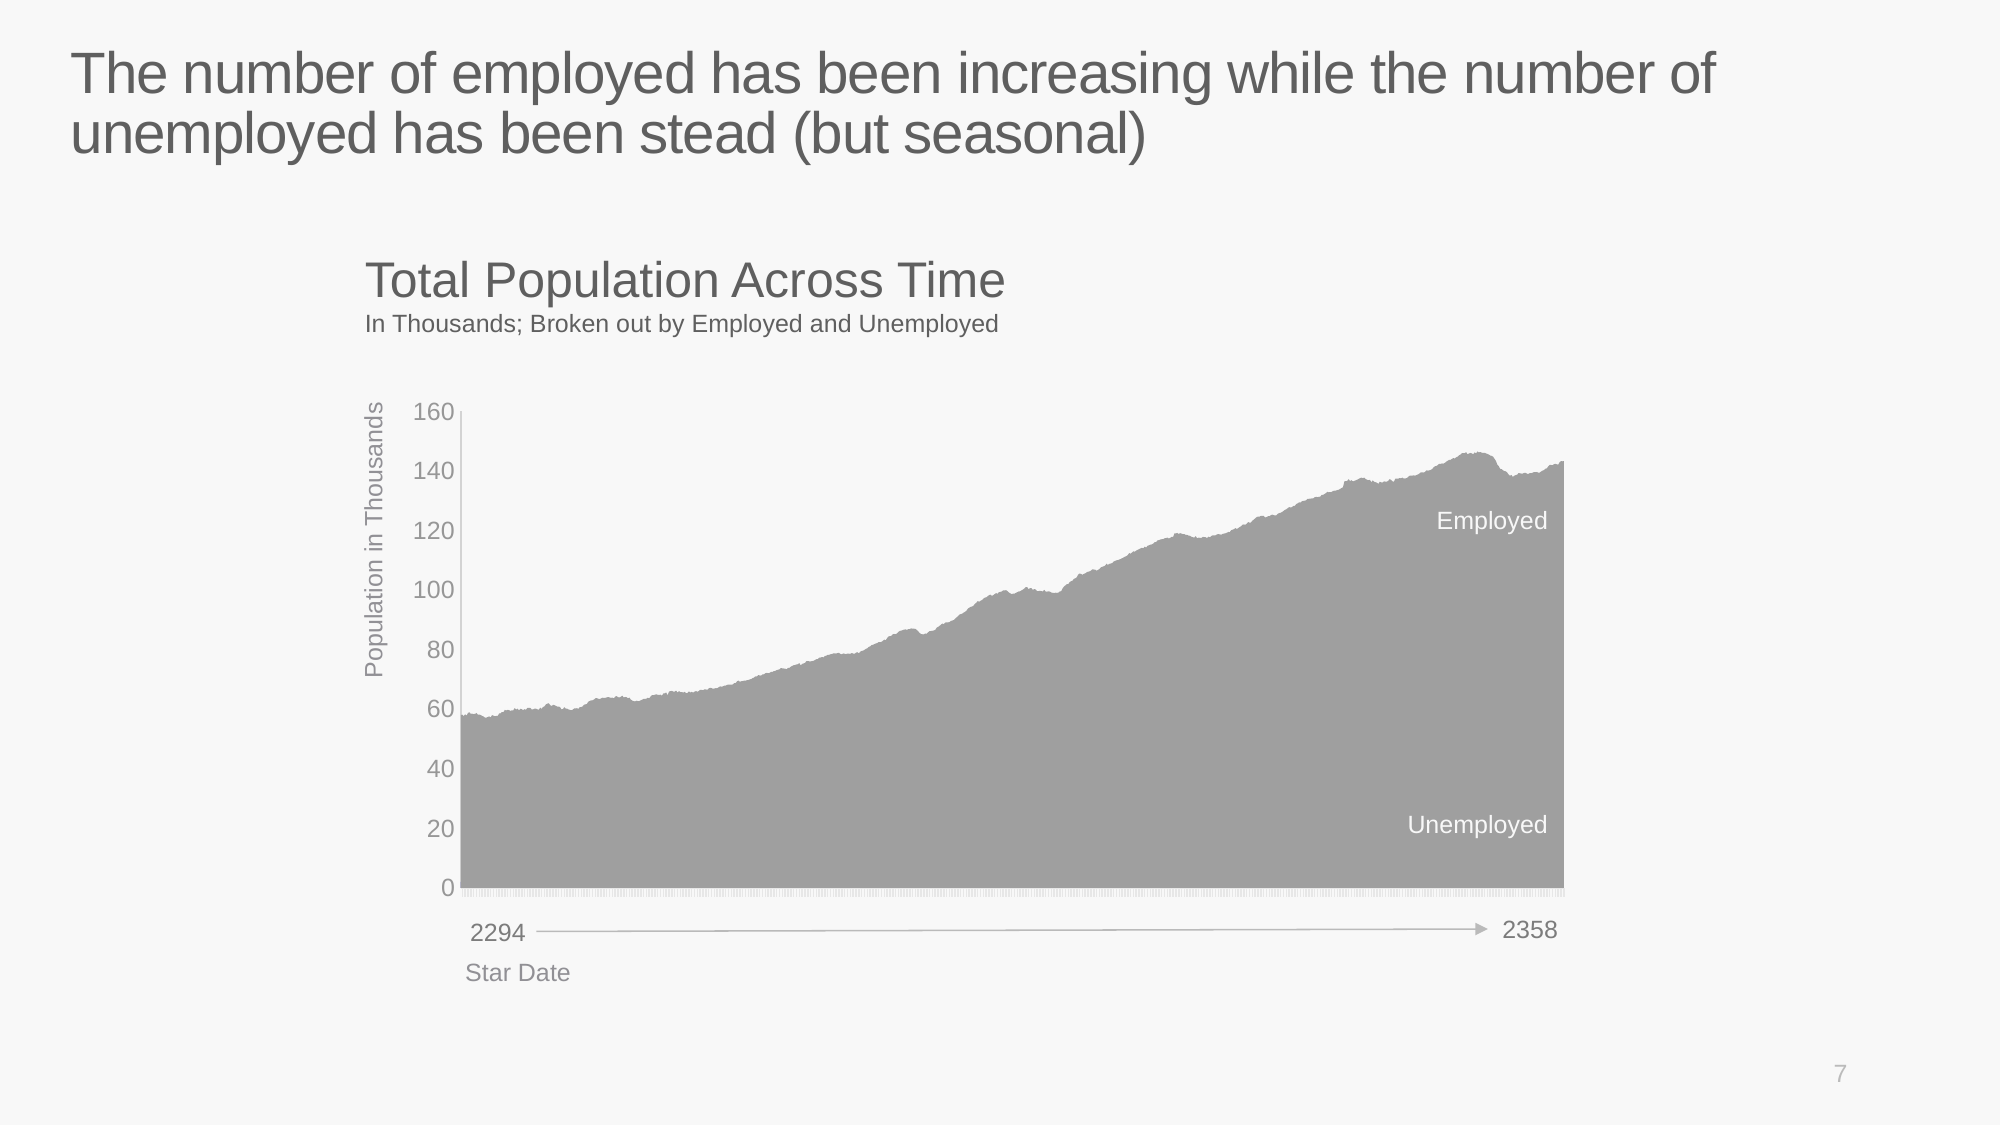

# The number of employed has been increasing while the number of unemployed has been stead (but seasonal)
Total Population Across Time
In Thousands; Broken out by Employed and Unemployed

### Chart

| Category | Employment | Unemployment |
|---|---|---|
| 2294.01 | 58.061 | 2.034 |
| 2294.02 | 58.196 | 2.596 |
| 2294.03 | 57.671 | 4.026 |
| 2294.04 | 58.291 | 2.305 |
| 2294.05 | 57.854 | 1.972 |
| 2294.06 | 58.743 | 1.839 |
| 2294.07 | 58.968 | 3.077 |
| 2294.08 | 58.456 | 3.157 |
| 2294.09 | 58.513 | 2.666 |
| 2294.10 | 58.387 | 2.796 |
| 2294.11 | 58.417 | 3.875 |
| 2294.12 | 58.74 | 4.068 |
| 2295.01 | 58.175 | 3.615 |
| 2295.02 | 58.208 | 4.671 |
| 2295.03 | 58.043 | 4.081 |
| 2295.04 | 57.747 | 4.074 |
| 2295.05 | 57.552 | 4.029 |
| 2295.06 | 57.172 | 3.572 |
| 2295.07 | 57.19 | 2.988 |
| 2295.08 | 57.397 | 2.968 |
| 2295.09 | 57.584 | 2.878 |
| 2295.10 | 57.269 | 2.718 |
| 2295.11 | 58.009 | 3.201 |
| 2295.12 | 57.845 | 4.986 |
| 2296.01 | 57.635 | 5.019 |
| 2296.02 | 57.751 | 4.326 |
| 2296.03 | 57.728 | 4.644 |
| 2296.04 | 58.583 | 7.501 |
| 2296.05 | 58.649 | 7.534 |
| 2296.06 | 59.052 | 7.28 |
| 2296.07 | 59.001 | 6.489 |
| 2296.08 | 59.797 | 6.109 |
| 2296.09 | 59.575 | 6.683 |
| 2296.10 | 59.803 | 8.071 |
| 2296.11 | 59.697 | 9.397 |
| 2296.12 | 59.429 | 11.534 |
| 2297.01 | 59.636 | 9.008 |
| 2297.02 | 59.661 | 8.423 |
| 2297.03 | 60.401 | 7.795 |
| 2297.04 | 59.889 | 7.892 |
| 2297.05 | 60.188 | 6.953 |
| 2297.06 | 59.62 | 6.682 |
| 2297.07 | 60.156 | 6.752 |
| 2297.08 | 59.994 | 8.015 |
| 2297.09 | 59.713 | 9.283 |
| 2297.10 | 60.01 | 9.325 |
| 2297.11 | 59.836 | 8.63 |
| 2297.12 | 60.497 | 7.375 |
| 2298.01 | 60.46 | 7.491 |
| 2298.02 | 60.462 | 7.158 |
| 2298.03 | 59.908 | 6.368 |
| 2298.04 | 59.909 | 5.976 |
| 2298.05 | 60.195 | 5.708 |
| 2298.06 | 60.219 | 6.023 |
| 2298.07 | 59.971 | 8.182 |
| 2298.08 | 59.79 | 8.52 |
| 2298.09 | 60.521 | 8.37 |
| 2298.10 | 60.132 | 7.784 |
| 2298.11 | 60.748 | 7.064 |
| 2298.12 | 60.954 | 7.116 |
| 2299.01 | 61.6 | 7.685 |
| 2299.02 | 61.884 | 12.079 |
| 2299.03 | 62.01 | 15.016 |
| 2299.04 | 61.444 | 13.992 |
| 2299.05 | 61.019 | 12.748 |
| 2299.06 | 61.456 | 2.328 |
| 2299.07 | 61.397 | 2.849 |
| 2299.08 | 61.151 | 3.936 |
| 2299.09 | 60.906 | 2.117 |
| 2299.10 | 60.893 | 1.957 |
| 2299.11 | 60.738 | 1.636 |
| 2299.12 | 59.977 | 3.331 |
| 2300.01 | 60.024 | 2.969 |
| 2300.02 | 60.663 | 2.606 |
| 2300.03 | 60.186 | 2.622 |
| 2300.04 | 60.185 | 4.303 |
| 2300.05 | 59.908 | 3.965 |
| 2300.06 | 59.792 | 3.329 |
| 2300.07 | 59.643 | 4.832 |
| 2300.08 | 59.853 | 3.871 |
| 2300.09 | 60.282 | 4.238 |
| 2300.10 | 60.27 | 3.932 |
| 2300.11 | 60.357 | 3.73 |
| 2300.12 | 60.116 | 2.82 |
| 2301.01 | 60.753 | 2.915 |
| 2301.02 | 60.727 | 3.001 |
| 2301.03 | 60.964 | 2.692 |
| 2301.04 | 61.515 | 3.453 |
| 2301.05 | 61.634 | 4.903 |
| 2301.06 | 61.781 | 4.928 |
| 2301.07 | 62.513 | 4.452 |
| 2301.08 | 62.797 | 4.731 |
| 2301.09 | 62.95 | 7.52 |
| 2301.10 | 62.991 | 7.326 |
| 2301.11 | 63.257 | 7.443 |
| 2301.12 | 63.684 | 6.318 |
| 2302.01 | 63.753 | 6.173 |
| 2302.02 | 63.518 | 6.702 |
| 2302.03 | 63.411 | 8.051 |
| 2302.04 | 63.614 | 9.705 |
| 2302.05 | 63.861 | 11.545 |
| 2302.06 | 63.82 | 8.791 |
| 2302.07 | 63.8 | 8.321 |
| 2302.08 | 63.972 | 8.402 |
| 2302.09 | 64.079 | 7.865 |
| 2302.10 | 63.975 | 6.929 |
| 2302.11 | 63.796 | 6.359 |
| 2302.12 | 63.91 | 6.651 |
| 2303.01 | 63.632 | 8.265 |
| 2303.02 | 64.257 | 9.454 |
| 2303.03 | 64.404 | 9.183 |
| 2303.04 | 64.047 | 8.583 |
| 2303.05 | 63.985 | 7.187 |
| 2303.06 | 64.196 | 7.313 |
| 2303.07 | 64.54 | 7.102 |
| 2303.08 | 63.959 | 6.306 |
| 2303.09 | 64.121 | 6.111 |
| 2303.10 | 64.046 | 5.858 |
| 2303.11 | 63.669 | 6.089 |
| 2303.12 | 63.922 | 8.215 |
| 2304.01 | 63.22 | 8.618 |
| 2304.02 | 62.898 | 8.167 |
| 2304.03 | 62.731 | 7.98 |
| 2304.04 | 62.631 | 7.184 |
| 2304.05 | 62.874 | 6.927 |
| 2304.06 | 62.73 | 7.497 |
| 2304.07 | 62.745 | 12.881 |
| 2304.08 | 63.012 | 15.078 |
| 2304.09 | 63.181 | 13.798 |
| 2304.10 | 63.475 | 12.806 |
| 2304.11 | 63.47 | 2.399 |
| 2304.12 | 63.549 | 3.03 |
| 2305.01 | 63.868 | 3.876 |
| 2305.02 | 63.684 | 2.125 |
| 2305.03 | 64.267 | 1.813 |
| 2305.04 | 64.768 | 1.647 |
| 2305.05 | 64.699 | 3.607 |
| 2305.06 | 64.849 | 2.918 |
| 2305.07 | 65.011 | 2.764 |
| 2305.08 | 64.844 | 2.509 |
| 2305.09 | 64.77 | 4.492 |
| 2305.10 | 64.911 | 3.801 |
| 2305.11 | 64.53 | 3.726 |
| 2305.12 | 65.341 | 4.853 |
| 2306.01 | 65.347 | 3.921 |
| 2306.02 | 65.62 | 4.072 |
| 2306.03 | 64.673 | 3.95 |
| 2306.04 | 65.959 | 3.51 |
| 2306.05 | 66.057 | 2.887 |
| 2306.06 | 66.168 | 2.889 |
| 2306.07 | 65.909 | 2.877 |
| 2306.08 | 65.895 | 2.712 |
| 2306.09 | 66.267 | 3.635 |
| 2306.10 | 65.632 | 4.987 |
| 2306.11 | 66.109 | 5.038 |
| 2306.12 | 65.778 | 4.394 |
| 2307.01 | 65.776 | 4.634 |
| 2307.02 | 65.588 | 7.978 |
| 2307.03 | 65.85 | 7.23 |
| 2307.04 | 65.374 | 7.307 |
| 2307.05 | 65.449 | 6.337 |
| 2307.06 | 65.993 | 6.109 |
| 2307.07 | 65.608 | 6.729 |
| 2307.08 | 65.852 | 7.982 |
| 2307.09 | 65.541 | 9.895 |
| 2307.10 | 65.919 | 11.408 |
| 2307.11 | 66.081 | 8.746 |
| 2307.12 | 65.9 | 8.339 |
| 2308.01 | 66.108 | 8.383 |
| 2308.02 | 66.538 | 7.862 |
| 2308.03 | 66.493 | 6.876 |
| 2308.04 | 66.372 | 6.205 |
| 2308.05 | 66.688 | 6.598 |
| 2308.06 | 66.67 | 8.586 |
| 2308.07 | 66.483 | 9.46 |
| 2308.08 | 66.968 | 9.056 |
| 2308.09 | 67.192 | 8.47 |
| 2308.10 | 67.114 | 7.153 |
| 2308.11 | 66.847 | 7.318 |
| 2308.12 | 66.947 | 7.0 |
| 2309.01 | 67.072 | 6.422 |
| 2309.02 | 67.024 | 5.783 |
| 2309.03 | 67.351 | 5.733 |
| 2309.04 | 67.642 | 6.141 |
| 2309.05 | 67.615 | 8.304 |
| 2309.06 | 67.649 | 8.588 |
| 2309.07 | 67.905 | 8.491 |
| 2309.08 | 67.908 | 7.737 |
| 2309.09 | 68.174 | 7.072 |
| 2309.10 | 68.294 | 6.731 |
| 2309.11 | 68.267 | 7.822 |
| 2309.12 | 68.213 | 13.421 |
| 2310.01 | 68.327 | 15.192 |
| 2310.02 | 68.751 | 13.716 |
| 2310.03 | 68.763 | 12.686 |
| 2310.04 | 69.356 | 2.386 |
| 2310.05 | 69.631 | 3.26 |
| 2310.06 | 69.218 | 3.575 |
| 2310.07 | 69.399 | 1.919 |
| 2310.08 | 69.463 | 1.811 |
| 2310.09 | 69.578 | 1.723 |
| 2310.10 | 69.582 | 3.749 |
| 2310.11 | 69.735 | 3.049 |
| 2310.12 | 69.814 | 2.65 |
| 2311.01 | 69.997 | 2.6 |
| 2311.02 | 70.127 | 5.016 |
| 2311.03 | 70.439 | 3.571 |
| 2311.04 | 70.633 | 3.62 |
| 2311.05 | 71.034 | 4.893 |
| 2311.06 | 71.025 | 3.906 |
| 2311.07 | 71.46 | 4.055 |
| 2311.08 | 71.362 | 3.918 |
| 2311.09 | 71.286 | 3.595 |
| 2311.10 | 71.695 | 2.828 |
| 2311.11 | 71.724 | 2.895 |
| 2311.12 | 72.062 | 2.709 |
| 2312.01 | 72.198 | 2.758 |
| 2312.02 | 72.134 | 3.797 |
| 2312.03 | 72.188 | 4.959 |
| 2312.04 | 72.51 | 4.959 |
| 2312.05 | 72.497 | 4.459 |
| 2312.06 | 72.775 | 4.618 |
| 2312.07 | 72.86 | 8.21 |
| 2312.08 | 73.146 | 7.33 |
| 2312.09 | 73.258 | 7.059 |
| 2312.10 | 73.401 | 6.18 |
| 2312.11 | 73.84 | 6.069 |
| 2312.12 | 73.729 | 7.358 |
| 2313.01 | 73.671 | 7.869 |
| 2313.02 | 73.606 | 10.244 |
| 2313.03 | 73.439 | 11.268 |
| 2313.04 | 73.882 | 8.762 |
| 2313.05 | 73.844 | 8.395 |
| 2313.06 | 74.278 | 8.364 |
| 2313.07 | 74.52 | 7.542 |
| 2313.08 | 74.767 | 6.601 |
| 2313.09 | 74.854 | 6.468 |
| 2313.10 | 75.051 | 6.797 |
| 2313.11 | 75.125 | 8.439 |
| 2313.12 | 75.473 | 9.415 |
| 2314.01 | 74.7 | 9.11 |
| 2314.02 | 75.229 | 8.331 |
| 2314.03 | 75.379 | 7.645 |
| 2314.04 | 75.561 | 7.415 |
| 2314.05 | 76.107 | 6.873 |
| 2314.06 | 76.182 | 5.941 |
| 2314.07 | 76.087 | 6.004 |
| 2314.08 | 76.043 | 5.481 |
| 2314.09 | 76.172 | 6.271 |
| 2314.10 | 76.224 | 8.599 |
| 2314.11 | 76.494 | 8.842 |
| 2314.12 | 76.778 | 8.17 |
| 2315.01 | 76.805 | 7.672 |
| 2315.02 | 77.327 | 7.12 |
| 2315.03 | 77.367 | 6.85 |
| 2315.04 | 77.523 | 7.637 |
| 2315.05 | 77.412 | 13.826 |
| 2315.06 | 77.88 | 15.281 |
| 2315.07 | 77.959 | 13.872 |
| 2315.08 | 78.25 | 12.518 |
| 2315.09 | 78.25 | 2.118 |
| 2315.10 | 78.445 | 3.707 |
| 2315.11 | 78.541 | 3.434 |
| 2315.12 | 78.74 | 1.856 |
| 2316.01 | 78.78 | 1.863 |
| 2316.02 | 78.698 | 1.596 |
| 2316.03 | 78.863 | 3.767 |
| 2316.04 | 78.93 | 2.747 |
| 2316.05 | 78.564 | 2.861 |
| 2316.06 | 78.413 | 2.71 |
| 2316.07 | 78.726 | 5.021 |
| 2316.08 | 78.624 | 3.479 |
| 2316.09 | 78.498 | 3.569 |
| 2316.10 | 78.685 | 5.003 |
| 2316.11 | 78.65 | 3.863 |
| 2316.12 | 78.594 | 4.217 |
| 2317.01 | 78.864 | 3.764 |
| 2317.02 | 78.7 | 3.432 |
| 2317.03 | 78.588 | 2.95 |
| 2317.04 | 78.987 | 2.929 |
| 2317.05 | 79.139 | 2.74 |
| 2317.06 | 78.757 | 2.713 |
| 2317.07 | 79.305 | 3.919 |
| 2317.08 | 79.539 | 4.996 |
| 2317.09 | 79.689 | 4.922 |
| 2317.10 | 79.918 | 4.329 |
| 2317.11 | 80.297 | 4.705 |
| 2317.12 | 80.471 | 8.433 |
| 2318.01 | 80.959 | 7.053 |
| 2318.02 | 81.108 | 6.911 |
| 2318.03 | 81.573 | 6.127 |
| 2318.04 | 81.655 | 5.84 |
| 2318.05 | 81.887 | 7.984 |
| 2318.06 | 82.083 | 8.174 |
| 2318.07 | 82.23 | 10.335 |
| 2318.08 | 82.578 | 11.154 |
| 2318.09 | 82.543 | 8.456 |
| 2318.10 | 82.616 | 8.302 |
| 2318.11 | 82.99 | 8.439 |
| 2318.12 | 83.4 | 7.574 |
| 2319.01 | 83.161 | 6.779 |
| 2319.02 | 83.912 | 6.375 |
| 2319.03 | 84.452 | 6.742 |
| 2319.04 | 84.559 | 8.736 |
| 2319.05 | 84.648 | 9.744 |
| 2319.06 | 85.185 | 9.149 |
| 2319.07 | 85.299 | 7.915 |
| 2319.08 | 85.204 | 7.43 |
| 2319.09 | 85.488 | 7.423 |
| 2319.10 | 85.987 | 6.655 |
| 2319.11 | 86.32 | 6.047 |
| 2319.12 | 86.401 | 5.796 |
| 2320.01 | 86.555 | 5.758 |
| 2320.02 | 86.754 | 6.226 |
| 2320.03 | 86.819 | 8.399 |
| 2320.04 | 86.669 | 8.957 |
| 2320.05 | 86.891 | 8.212 |
| 2320.06 | 86.941 | 7.651 |
| 2320.07 | 87.149 | 6.98 |
| 2320.08 | 87.037 | 6.766 |
| 2320.09 | 87.051 | 8.395 |
| 2320.10 | 86.995 | 14.492 |
| 2320.11 | 86.626 | 14.856 |
| 2320.12 | 86.144 | 13.871 |
| 2321.01 | 85.627 | 12.695 |
| 2321.02 | 85.256 | 2.214 |
| 2321.03 | 85.187 | 3.776 |
| 2321.04 | 85.189 | 3.367 |
| 2321.05 | 85.451 | 1.995 |
| 2321.06 | 85.355 | 1.884 |
| 2321.07 | 85.894 | 1.607 |
| 2321.08 | 86.234 | 3.551 |
| 2321.09 | 86.279 | 2.701 |
| 2321.10 | 86.37 | 2.882 |
| 2321.11 | 86.456 | 2.856 |
| 2321.12 | 86.665 | 4.944 |
| 2322.01 | 87.4 | 3.429 |
| 2322.02 | 87.672 | 3.766 |
| 2322.03 | 87.985 | 4.885 |
| 2322.04 | 88.416 | 3.844 |
| 2322.05 | 88.794 | 3.977 |
| 2322.06 | 88.563 | 3.814 |
| 2322.07 | 89.093 | 3.387 |
| 2322.08 | 89.223 | 2.872 |
| 2322.09 | 89.173 | 2.992 |
| 2322.10 | 89.274 | 2.938 |
| 2322.11 | 89.634 | 2.816 |
| 2322.12 | 89.803 | 4.071 |
| 2323.01 | 89.928 | 4.949 |
| 2323.02 | 90.342 | 4.923 |
| 2323.03 | 90.808 | 4.363 |
| 2323.04 | 91.271 | 4.927 |
| 2323.05 | 91.754 | 8.22 |
| 2323.06 | 91.959 | 7.322 |
| 2323.07 | 92.084 | 7.134 |
| 2323.08 | 92.441 | 6.028 |
| 2323.09 | 92.702 | 5.959 |
| 2323.10 | 93.052 | 8.098 |
| 2323.11 | 93.761 | 8.098 |
| 2323.12 | 94.105 | 10.538 |
| 2324.01 | 94.384 | 11.246 |
| 2324.02 | 94.519 | 8.226 |
| 2324.03 | 94.755 | 8.46 |
| 2324.04 | 95.394 | 8.508 |
| 2324.05 | 95.769 | 7.398 |
| 2324.06 | 96.343 | 6.546 |
| 2324.07 | 96.09 | 6.577 |
| 2324.08 | 96.431 | 6.59 |
| 2324.09 | 96.67 | 8.692 |
| 2324.10 | 97.133 | 10.04 |
| 2324.11 | 97.485 | 9.121 |
| 2324.12 | 97.581 | 7.927 |
| 2325.01 | 97.948 | 7.427 |
| 2325.02 | 98.329 | 7.095 |
| 2325.03 | 98.48 | 6.799 |
| 2325.04 | 98.103 | 6.212 |
| 2325.05 | 98.331 | 5.951 |
| 2325.06 | 98.679 | 5.651 |
| 2325.07 | 99.006 | 6.484 |
| 2325.08 | 98.776 | 8.393 |
| 2325.09 | 99.34 | 9.266 |
| 2325.10 | 99.404 | 8.286 |
| 2325.11 | 99.574 | 7.524 |
| 2325.12 | 99.933 | 7.001 |
| 2326.01 | 99.879 | 6.979 |
| 2326.02 | 99.995 | 8.575 |
| 2326.03 | 99.713 | 14.705 |
| 2326.04 | 99.233 | 14.475 |
| 2326.05 | 98.945 | 13.964 |
| 2326.06 | 98.682 | 12.701 |
| 2326.07 | 98.796 | 2.213 |
| 2326.08 | 98.824 | 4.111 |
| 2326.09 | 99.077 | 3.12 |
| 2326.10 | 99.317 | 1.95 |
| 2326.11 | 99.545 | 1.991 |
| 2326.12 | 99.634 | 1.66 |
| 2327.01 | 99.955 | 3.659 |
| 2327.02 | 100.191 | 2.632 |
| 2327.03 | 100.571 | 2.952 |
| 2327.04 | 101.056 | 2.796 |
| 2327.05 | 101.048 | 5.079 |
| 2327.06 | 100.298 | 3.528 |
| 2327.07 | 100.693 | 3.836 |
| 2327.08 | 100.689 | 4.928 |
| 2327.09 | 100.064 | 3.819 |
| 2327.10 | 100.378 | 4.051 |
| 2327.11 | 100.207 | 3.608 |
| 2327.12 | 99.645 | 3.301 |
| 2328.01 | 99.692 | 2.876 |
| 2328.02 | 99.762 | 2.944 |
| 2328.03 | 99.672 | 2.883 |
| 2328.04 | 99.576 | 2.868 |
| 2328.05 | 100.116 | 4.175 |
| 2328.06 | 99.543 | 5.035 |
| 2328.07 | 99.493 | 4.913 |
| 2328.08 | 99.633 | 4.305 |
| 2328.09 | 99.504 | 5.063 |
| 2328.10 | 99.215 | 8.127 |
| 2328.11 | 99.112 | 7.49 |
| 2328.12 | 99.032 | 6.829 |
| 2329.01 | 99.161 | 6.309 |
| 2329.02 | 99.089 | 5.996 |
| 2329.03 | 99.179 | 8.363 |
| 2329.04 | 99.56 | 7.863 |
| 2329.05 | 99.642 | 10.849 |
| 2329.06 | 100.633 | 10.548 |
| 2329.07 | 101.208 | 8.537 |
| 2329.08 | 101.608 | 8.513 |
| 2329.09 | 102.016 | 8.319 |
| 2329.10 | 102.039 | 7.268 |
| 2329.11 | 102.729 | 6.605 |
| 2329.12 | 102.996 | 6.495 |
| 2330.01 | 103.201 | 6.922 |
| 2330.02 | 103.824 | 8.586 |
| 2330.03 | 103.967 | 9.85 |
| 2330.04 | 104.336 | 8.93 |
| 2330.05 | 105.193 | 7.946 |
| 2330.06 | 105.591 | 7.527 |
| 2330.07 | 105.435 | 7.337 |
| 2330.08 | 105.163 | 6.655 |
| 2330.09 | 105.49 | 6.259 |
| 2330.10 | 105.638 | 6.025 |
| 2330.11 | 105.972 | 5.747 |
| 2330.12 | 106.223 | 6.583 |
| 2331.01 | 106.302 | 8.39 |
| 2331.02 | 106.555 | 9.011 |
| 2331.03 | 106.989 | 8.136 |
| 2331.04 | 106.936 | 7.406 |
| 2331.05 | 106.932 | 7.175 |
| 2331.06 | 106.505 | 7.149 |
| 2331.07 | 106.807 | 8.937 |
| 2331.08 | 107.095 | 14.607 |
| 2331.09 | 107.657 | 14.542 |
| 2331.10 | 107.847 | 13.817 |
| 2331.11 | 108.007 | 12.745 |
| 2331.12 | 108.216 | 2.35 |
| 2332.01 | 108.887 | 4.193 |
| 2332.02 | 108.48 | 2.799 |
| 2332.03 | 108.837 | 1.933 |
| 2332.04 | 108.952 | 2.087 |
| 2332.05 | 109.089 | 1.665 |
| 2332.06 | 109.576 | 3.854 |
| 2332.07 | 109.81 | 2.784 |
| 2332.08 | 110.015 | 2.701 |
| 2332.09 | 110.085 | 2.747 |
| 2332.10 | 110.273 | 5.025 |
| 2332.11 | 110.475 | 3.588 |
| 2332.12 | 110.728 | 3.946 |
| 2333.01 | 110.953 | 4.682 |
| 2333.02 | 111.257 | 4.013 |
| 2333.03 | 111.408 | 3.878 |
| 2333.04 | 111.794 | 3.655 |
| 2333.05 | 112.434 | 3.254 |
| 2333.06 | 112.246 | 2.9 |
| 2333.07 | 112.634 | 2.945 |
| 2333.08 | 113.057 | 2.768 |
| 2333.09 | 112.909 | 2.856 |
| 2333.10 | 113.282 | 4.256 |
| 2333.11 | 113.505 | 5.134 |
| 2333.12 | 113.793 | 4.939 |
| 2334.01 | 114.016 | 4.305 |
| 2334.02 | 114.227 | 5.022 |
| 2334.03 | 114.037 | 7.928 |
| 2334.04 | 114.65 | 7.518 |
| 2334.05 | 114.292 | 6.925 |
| 2334.06 | 114.927 | 6.08 |
| 2334.07 | 115.06 | 6.32 |
| 2334.08 | 115.282 | 8.281 |
| 2334.09 | 115.356 | 8.036 |
| 2334.10 | 115.638 | 10.881 |
| 2334.11 | 116.1 | 10.623 |
| 2334.12 | 116.104 | 8.519 |
| 2335.01 | 116.708 | 8.196 |
| 2335.02 | 116.776 | 8.135 |
| 2335.03 | 117.022 | 7.261 |
| 2335.04 | 117.097 | 6.843 |
| 2335.05 | 117.099 | 6.511 |
| 2335.06 | 117.418 | 7.188 |
| 2335.07 | 117.472 | 8.666 |
| 2335.08 | 117.655 | 9.787 |
| 2335.09 | 117.354 | 8.763 |
| 2335.10 | 117.581 | 7.933 |
| 2335.11 | 117.912 | 7.484 |
| 2335.12 | 117.83 | 6.882 |
| 2336.01 | 119.081 | 6.608 |
| 2336.02 | 119.059 | 6.179 |
| 2336.03 | 119.203 | 5.838 |
| 2336.04 | 118.852 | 5.853 |
| 2336.05 | 119.151 | 7.042 |
| 2336.06 | 118.983 | 8.304 |
| 2336.07 | 118.81 | 8.896 |
| 2336.08 | 118.802 | 7.99 |
| 2336.09 | 118.524 | 7.345 |
| 2336.10 | 118.536 | 7.091 |
| 2336.11 | 118.306 | 7.067 |
| 2336.12 | 118.241 | 9.438 |
| 2337.01 | 117.94 | 14.819 |
| 2337.02 | 117.755 | 14.673 |
| 2337.03 | 117.652 | 13.837 |
| 2337.04 | 118.109 | 12.483 |
| 2337.05 | 117.44 | 2.302 |
| 2337.06 | 117.639 | 4.049 |
| 2337.07 | 117.568 | 2.774 |
| 2337.08 | 117.484 | 2.067 |
| 2337.09 | 117.928 | 1.936 |
| 2337.10 | 117.8 | 1.821 |
| 2337.11 | 117.77 | 3.927 |
| 2337.12 | 117.466 | 2.678 |
| 2338.01 | 117.978 | 2.635 |
| 2338.02 | 117.753 | 2.943 |
| 2338.03 | 118.144 | 4.821 |
| 2338.04 | 118.426 | 3.775 |
| 2338.05 | 118.375 | 3.884 |
| 2338.06 | 118.419 | 4.676 |
| 2338.07 | 118.713 | 3.961 |
| 2338.08 | 118.826 | 3.957 |
| 2338.09 | 118.72 | 3.712 |
| 2338.10 | 118.628 | 3.216 |
| 2338.11 | 118.876 | 2.798 |
| 2338.12 | 118.997 | 2.958 |
| 2339.01 | 119.075 | 2.686 |
| 2339.02 | 119.275 | 3.04 |
| 2339.03 | 119.542 | 4.456 |
| 2339.04 | 119.474 | 5.042 |
| 2339.05 | 120.115 | 4.849 |
| 2339.06 | 120.29 | 4.35 |
| 2339.07 | 120.467 | 5.437 |
| 2339.08 | 120.856 | 7.923 |
| 2339.09 | 120.554 | 7.38 |
| 2339.10 | 120.823 | 6.751 |
| 2339.11 | 121.169 | 6.125 |
| 2339.12 | 121.464 | 6.19 |
| 2340.01 | 121.966 | 8.021 |
| 2340.02 | 122.086 | 8.23 |
| 2340.03 | 121.93 | 11.217 |
| 2340.04 | 122.29 | 10.282 |
| 2340.05 | 122.864 | 8.367 |
| 2340.06 | 122.634 | 8.248 |
| 2340.07 | 122.706 | 8.31 |
| 2340.08 | 123.342 | 7.102 |
| 2340.09 | 123.687 | 6.604 |
| 2340.10 | 124.112 | 6.59 |
| 2340.11 | 124.516 | 7.368 |
| 2340.12 | 124.721 | 8.722 |
| 2341.01 | 124.663 | 9.781 |
| 2341.02 | 124.928 | 8.714 |
| 2341.03 | 124.955 | 7.734 |
| 2341.04 | 124.945 | 7.478 |
| 2341.05 | 124.421 | 6.979 |
| 2341.06 | 124.522 | 6.656 |
| 2341.07 | 124.816 | 6.3 |
| 2341.08 | 124.852 | 5.915 |
| 2341.09 | 125.133 | 5.625 |
| 2341.10 | 125.388 | 7.142 |
| 2341.11 | 125.188 | 8.251 |
| 2341.12 | 125.088 | 8.921 |
| 2342.01 | 125.125 | 7.927 |
| 2342.02 | 125.639 | 7.553 |
| 2342.03 | 125.862 | 6.847 |
| 2342.04 | 125.994 | 7.17 |
| 2342.05 | 126.244 | 9.494 |
| 2342.06 | 126.602 | 15.005 |
| 2342.07 | 126.947 | 14.577 |
| 2342.08 | 127.172 | 13.91 |
| 2342.09 | 127.536 | 12.082 |
| 2342.10 | 127.89 | 2.259 |
| 2342.11 | 127.771 | 4.916 |
| 2342.12 | 127.86 | 2.625 |
| 2343.01 | 128.298 | 2.194 |
| 2343.02 | 128.298 | 1.839 |
| 2343.03 | 128.891 | 1.974 |
| 2343.04 | 129.143 | 3.666 |
| 2343.05 | 129.464 | 2.83 |
| 2343.06 | 129.412 | 2.571 |
| 2343.07 | 129.822 | 3.02 |
| 2343.08 | 130.01 | 4.57 |
| 2343.09 | 130.019 | 3.91 |
| 2343.10 | 130.179 | 4.252 |
| 2343.11 | 130.653 | 4.573 |
| 2343.12 | 130.679 | 3.803 |
| 2344.01 | 130.726 | 3.987 |
| 2344.02 | 130.807 | 3.726 |
| 2344.03 | 130.814 | 3.143 |
| 2344.04 | 131.209 | 2.798 |
| 2344.05 | 131.325 | 3.143 |
| 2344.06 | 131.244 | 2.689 |
| 2344.07 | 131.329 | 3.049 |
| 2344.08 | 131.39 | 4.591 |
| 2344.09 | 131.986 | 4.954 |
| 2344.10 | 131.999 | 4.875 |
| 2344.11 | 132.28 | 4.144 |
| 2344.12 | 132.602 | 5.523 |
| 2345.01 | 133.027 | 7.897 |
| 2345.02 | 132.856 | 7.43 |
| 2345.03 | 132.947 | 6.763 |
| 2345.04 | 132.955 | 5.947 |
| 2345.05 | 133.311 | 6.296 |
| 2345.06 | 133.378 | 8.088 |
| 2345.07 | 133.414 | 8.646 |
| 2345.08 | 133.591 | 11.529 |
| 2345.09 | 133.707 | 9.887 |
| 2345.10 | 133.993 | 8.381 |
| 2345.11 | 134.309 | 8.298 |
| 2345.12 | 134.523 | 8.243 |
| 2346.01 | 136.559 | 7.227 |
| 2346.02 | 136.598 | 6.568 |
| 2346.03 | 136.701 | 6.63 |
| 2346.04 | 137.27 | 7.459 |
| 2346.05 | 136.63 | 8.842 |
| 2346.06 | 136.94 | 9.398 |
| 2346.07 | 136.531 | 8.75 |
| 2346.08 | 136.662 | 7.632 |
| 2346.09 | 136.893 | 7.328 |
| 2346.10 | 137.088 | 7.031 |
| 2346.11 | 137.322 | 6.454 |
| 2346.12 | 137.614 | 6.28 |
| 2347.01 | 137.778 | 5.778 |
| 2347.02 | 137.612 | 5.534 |
| 2347.03 | 137.783 | 7.694 |
| 2347.04 | 137.299 | 8.307 |
| 2347.05 | 137.092 | 8.732 |
| 2347.06 | 136.873 | 8.061 |
| 2347.07 | 137.071 | 7.453 |
| 2347.08 | 136.241 | 6.727 |
| 2347.09 | 136.846 | 7.237 |
| 2347.10 | 136.392 | 10.074 |
| 2347.11 | 136.238 | 15.382 |
| 2347.12 | 136.047 | 14.584 |
| 2348.01 | 135.701 | 13.696 |
| 2348.02 | 136.438 | 12.248 |
| 2348.03 | 136.177 | 2.285 |
| 2348.04 | 136.126 | 3.996 |
| 2348.05 | 136.539 | 2.589 |
| 2348.06 | 136.415 | 2.178 |
| 2348.07 | 136.413 | 1.743 |
| 2348.08 | 136.705 | 2.211 |
| 2348.09 | 137.302 | 3.402 |
| 2348.10 | 137.008 | 2.78 |
| 2348.11 | 136.521 | 2.861 |
| 2348.12 | 136.426 | 3.454 |
| 2349.01 | 137.417 | 4.188 |
| 2349.02 | 137.482 | 4.003 |
| 2349.03 | 137.434 | 4.33 |
| 2349.04 | 137.633 | 4.295 |
| 2349.05 | 137.544 | 4.024 |
| 2349.06 | 137.79 | 4.151 |
| 2349.07 | 137.474 | 3.551 |
| 2349.08 | 137.549 | 3.073 |
| 2349.09 | 137.609 | 2.77 |
| 2349.10 | 137.984 | 3.066 |
| 2349.11 | 138.424 | 2.715 |
| 2349.12 | 138.411 | 2.856 |
| 2350.01 | 138.472 | 4.898 |
| 2350.02 | 138.542 | 5.161 |
| 2350.03 | 138.453 | 4.602 |
| 2350.04 | 138.68 | 4.396 |
| 2350.05 | 138.852 | 6.14 |
| 2350.06 | 139.174 | 7.794 |
| 2350.07 | 139.556 | 7.62 |
| 2350.08 | 139.573 | 6.815 |
| 2350.09 | 139.487 | 6.077 |
| 2350.10 | 139.732 | 6.238 |
| 2350.11 | 140.231 | 8.023 |
| 2350.12 | 140.125 | 9.029 |
| 2351.01 | 140.245 | 11.938 |
| 2351.02 | 140.385 | 9.499 |
| 2351.03 | 140.654 | 8.198 |
| 2351.04 | 141.254 | 8.128 |
| 2351.05 | 141.609 | 8.159 |
| 2351.06 | 141.714 | 7.035 |
| 2351.07 | 142.026 | 6.537 |
| 2351.08 | 142.434 | 6.725 |
| 2351.09 | 142.401 | 7.764 |
| 2351.10 | 142.548 | 8.931 |
| 2351.11 | 142.499 | 9.565 |
| 2351.12 | 142.752 | 8.542 |
| 2352.01 | 143.15 | 7.375 |
| 2352.02 | 143.457 | 7.426 |
| 2352.03 | 143.741 | 7.236 |
| 2352.04 | 143.761 | 6.308 |
| 2352.05 | 144.089 | 6.1 |
| 2352.06 | 144.353 | 5.716 |
| 2352.07 | 144.202 | 5.639 |
| 2352.08 | 144.625 | 8.003 |
| 2352.09 | 144.815 | 8.52 |
| 2352.10 | 145.314 | 8.576 |
| 2352.11 | 145.534 | 7.932 |
| 2352.12 | 145.97 | 7.566 |
| 2353.01 | 146.028 | 6.872 |
| 2353.02 | 146.057 | 7.24 |
| 2353.03 | 146.32 | 10.538 |
| 2353.04 | 145.586 | 15.223 |
| 2353.05 | 145.903 | 15.094 |
| 2353.06 | 146.063 | 13.325 |
| 2353.07 | 145.905 | 12.042 |
| 2353.08 | 145.682 | 2.429 |
| 2353.09 | 146.244 | 4.063 |
| 2353.10 | 145.946 | 2.639 |
| 2353.11 | 146.595 | 1.96 |
| 2353.12 | 146.273 | 1.667 |
| 2354.01 | 146.378 | 2.818 |
| 2354.02 | 146.156 | 3.196 |
| 2354.03 | 146.086 | 2.761 |
| 2354.04 | 146.132 | 2.79 |
| 2354.05 | 145.908 | 3.476 |
| 2354.06 | 145.737 | 4.191 |
| 2354.07 | 145.532 | 3.653 |
| 2354.08 | 145.203 | 4.617 |
| 2354.09 | 145.076 | 4.177 |
| 2354.10 | 144.802 | 3.907 |
| 2354.11 | 144.1 | 3.975 |
| 2354.12 | 143.369 | 3.651 |
| 2355.01 | 142.153 | 3.031 |
| 2355.02 | 141.644 | 2.912 |
| 2355.03 | 140.721 | 3.018 |
| 2355.04 | 140.652 | 2.685 |
| 2355.05 | 140.25 | 2.884 |
| 2355.06 | 140.005 | 5.076 |
| 2355.07 | 139.898 | 5.154 |
| 2355.08 | 139.481 | 4.543 |
| 2355.09 | 138.81 | 4.489 |
| 2355.10 | 138.421 | 6.636 |
| 2355.11 | 138.665 | 7.744 |
| 2355.12 | 138.025 | 7.545 |
| 2356.01 | 138.439 | 6.386 |
| 2356.02 | 138.624 | 6.228 |
| 2356.03 | 138.767 | 6.325 |
| 2356.04 | 139.296 | 7.718 |
| 2356.05 | 139.255 | 9.267 |
| 2356.06 | 139.148 | 12.051 |
| 2356.07 | 139.167 | 9.331 |
| 2356.08 | 139.405 | 8.358 |
| 2356.09 | 139.388 | 8.138 |
| 2356.10 | 139.097 | 7.883 |
| 2356.11 | 139.046 | 6.936 |
| 2356.12 | 139.295 | 6.518 |
| 2357.01 | 139.253 | 6.667 |
| 2357.02 | 139.471 | 7.901 |
| 2357.03 | 139.643 | 9.198 |
| 2357.04 | 139.606 | 9.557 |
| 2357.05 | 139.681 | 8.477 |
| 2357.06 | 139.405 | 7.23 |
| 2357.07 | 139.509 | 7.423 |
| 2357.08 | 139.87 | 7.253 |
| 2357.09 | 140.164 | 6.476 |
| 2357.10 | 140.314 | 6.032 |
| 2357.11 | 140.771 | 5.653 |
| 2357.12 | 140.896 | 5.634 |
| 2358.01 | 141.608 | 8.258 |
| 2358.02 | 142.019 | 8.64 |
| 2358.03 | 142.02 | 8.317 |
| 2358.04 | 141.934 | 7.934 |
| 2358.05 | 142.302 | 7.279 |
| 2358.06 | 142.448 | 6.762 |
| 2358.07 | 142.25 | 7.645 |
| 2358.08 | 142.164 | 11.286 |
| 2358.09 | 142.974 | 15.095 |
| 2358.10 | 143.328 | 14.354 |
| 2358.11 | 143.277 | 13.049 |
| 2358.12 | 143.305 | 12.206 |
Employed
Population in Thousands
Unemployed
2358
2294
Star Date
7